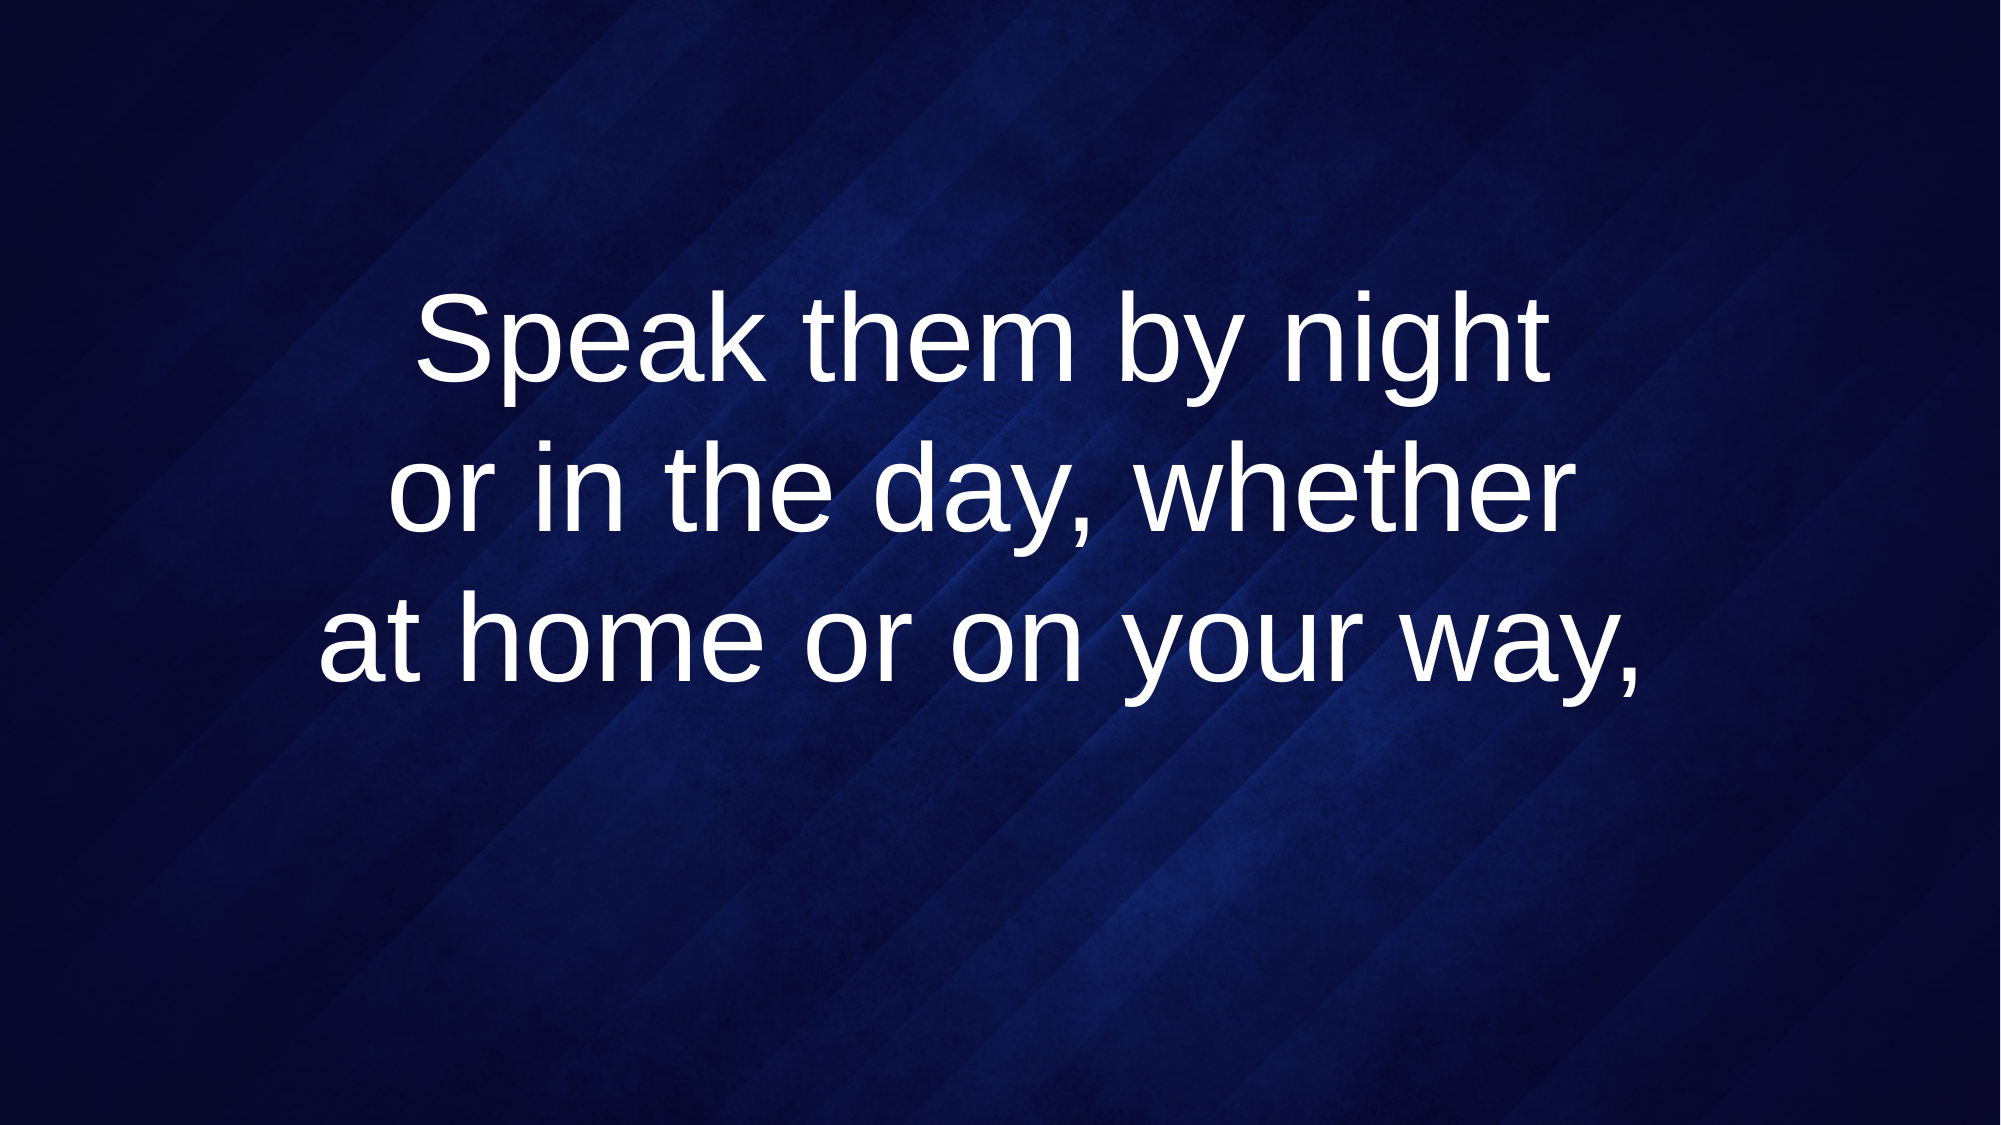

# Speak them by night or in the day, whether at home or on your way,